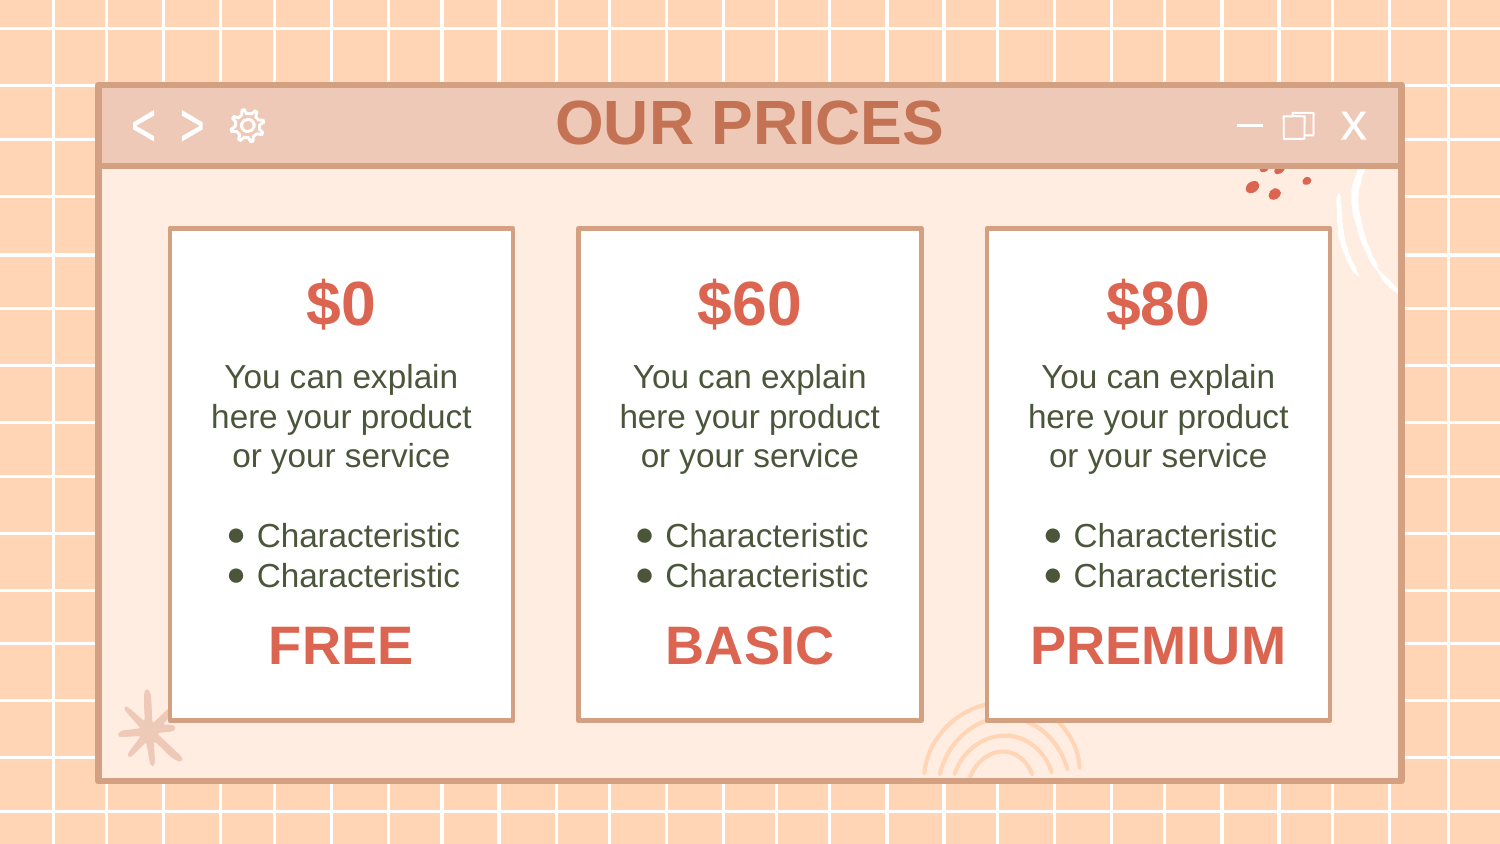

# OUR PRICES

$0
$60
$80
You can explain here your product or your service

Characteristic
Characteristic
You can explain here your product or your service

Characteristic
Characteristic
You can explain here your product or your service

Characteristic
Characteristic
FREE
BASIC
PREMIUM